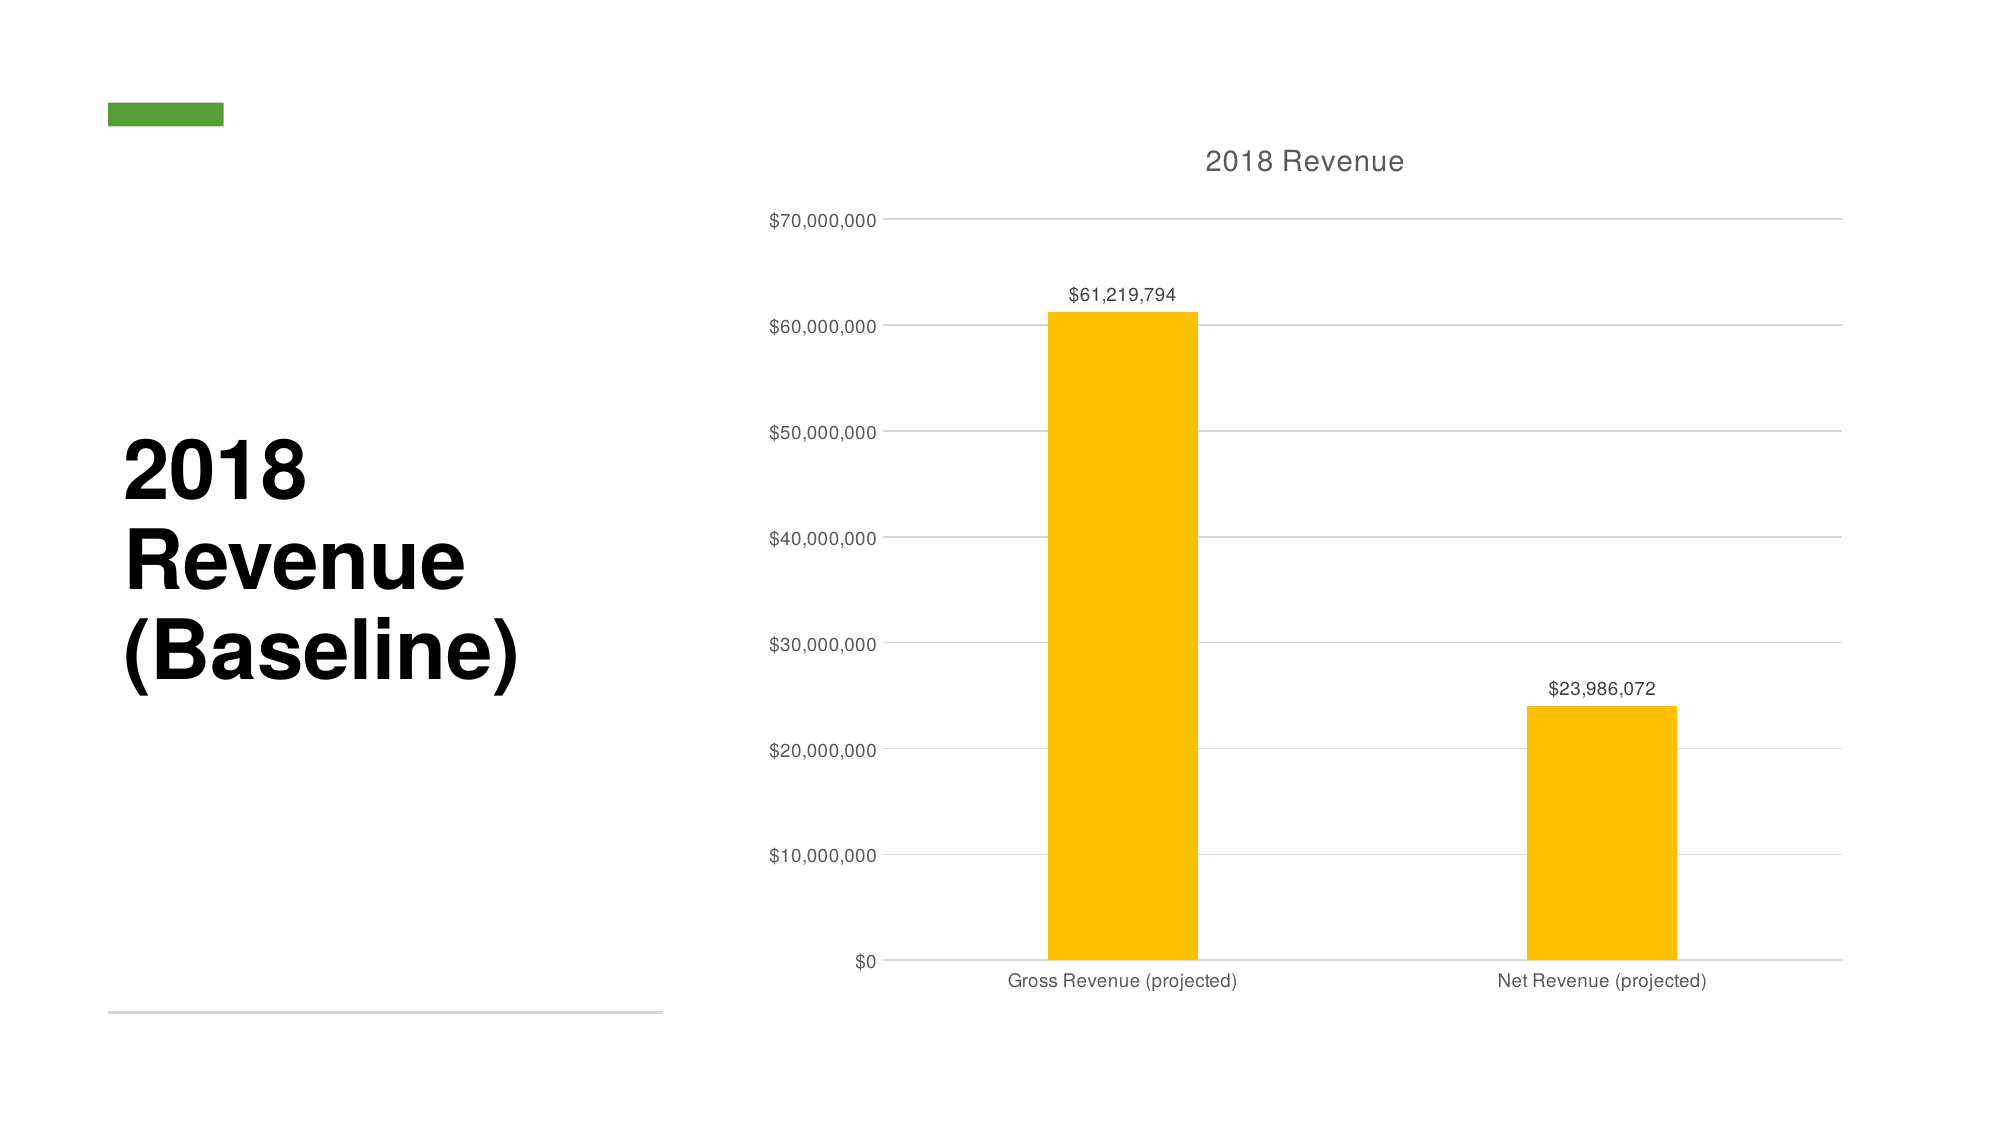

### Chart: 2018 Revenue

| Category |  |
|---|---|
| Gross Revenue (projected) | 61219793.999999754 |
| Net Revenue (projected) | 23986071.970000073 |
# 2018 Revenue (Baseline)